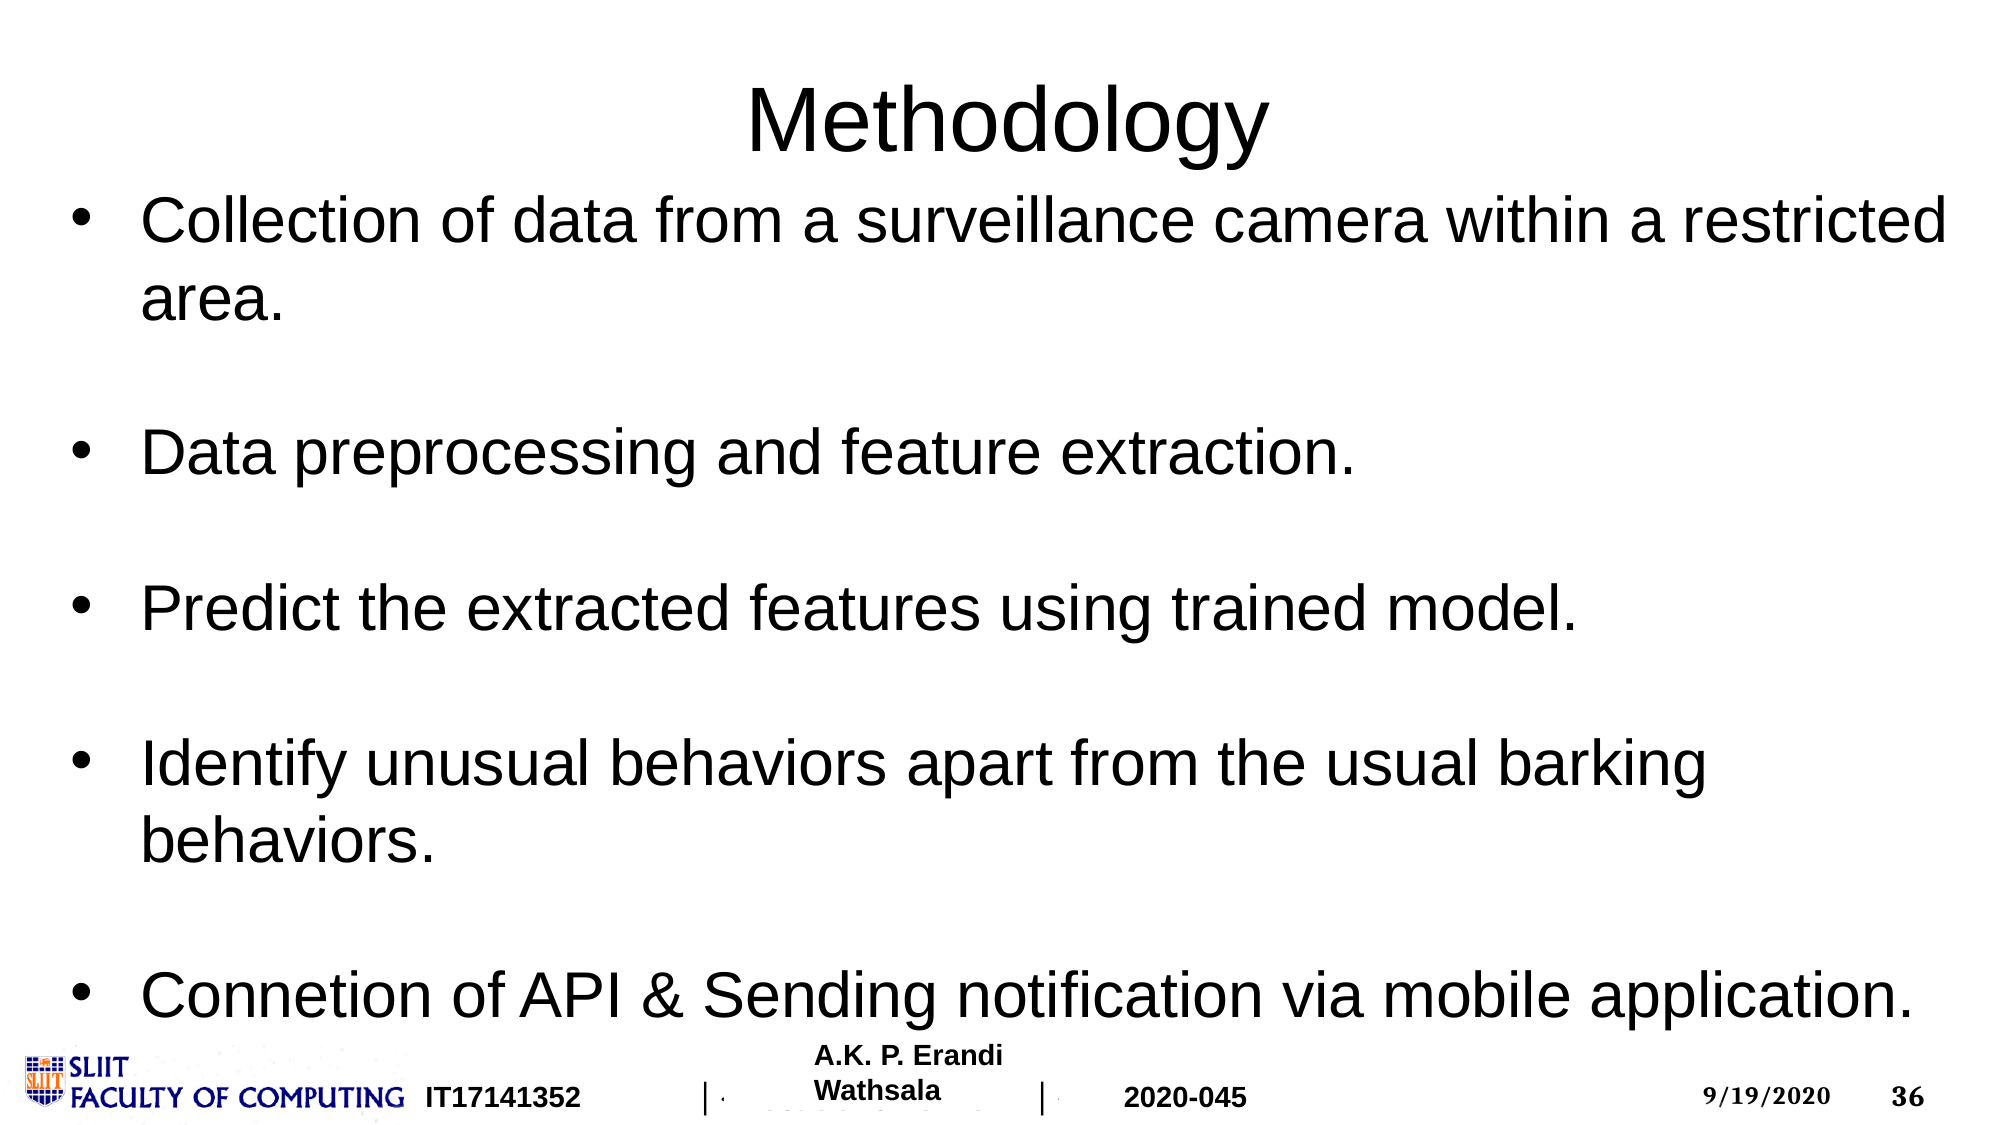

# Methodology
Collection of data from a surveillance camera within a restricted area.

Data preprocessing and feature extraction.

Predict the extracted features using trained model.

Identify unusual behaviors apart from the usual barking behaviors.

Connetion of API & Sending notification via mobile application.

A.K. P. Erandi Wathsala

2020-045
IT17141352